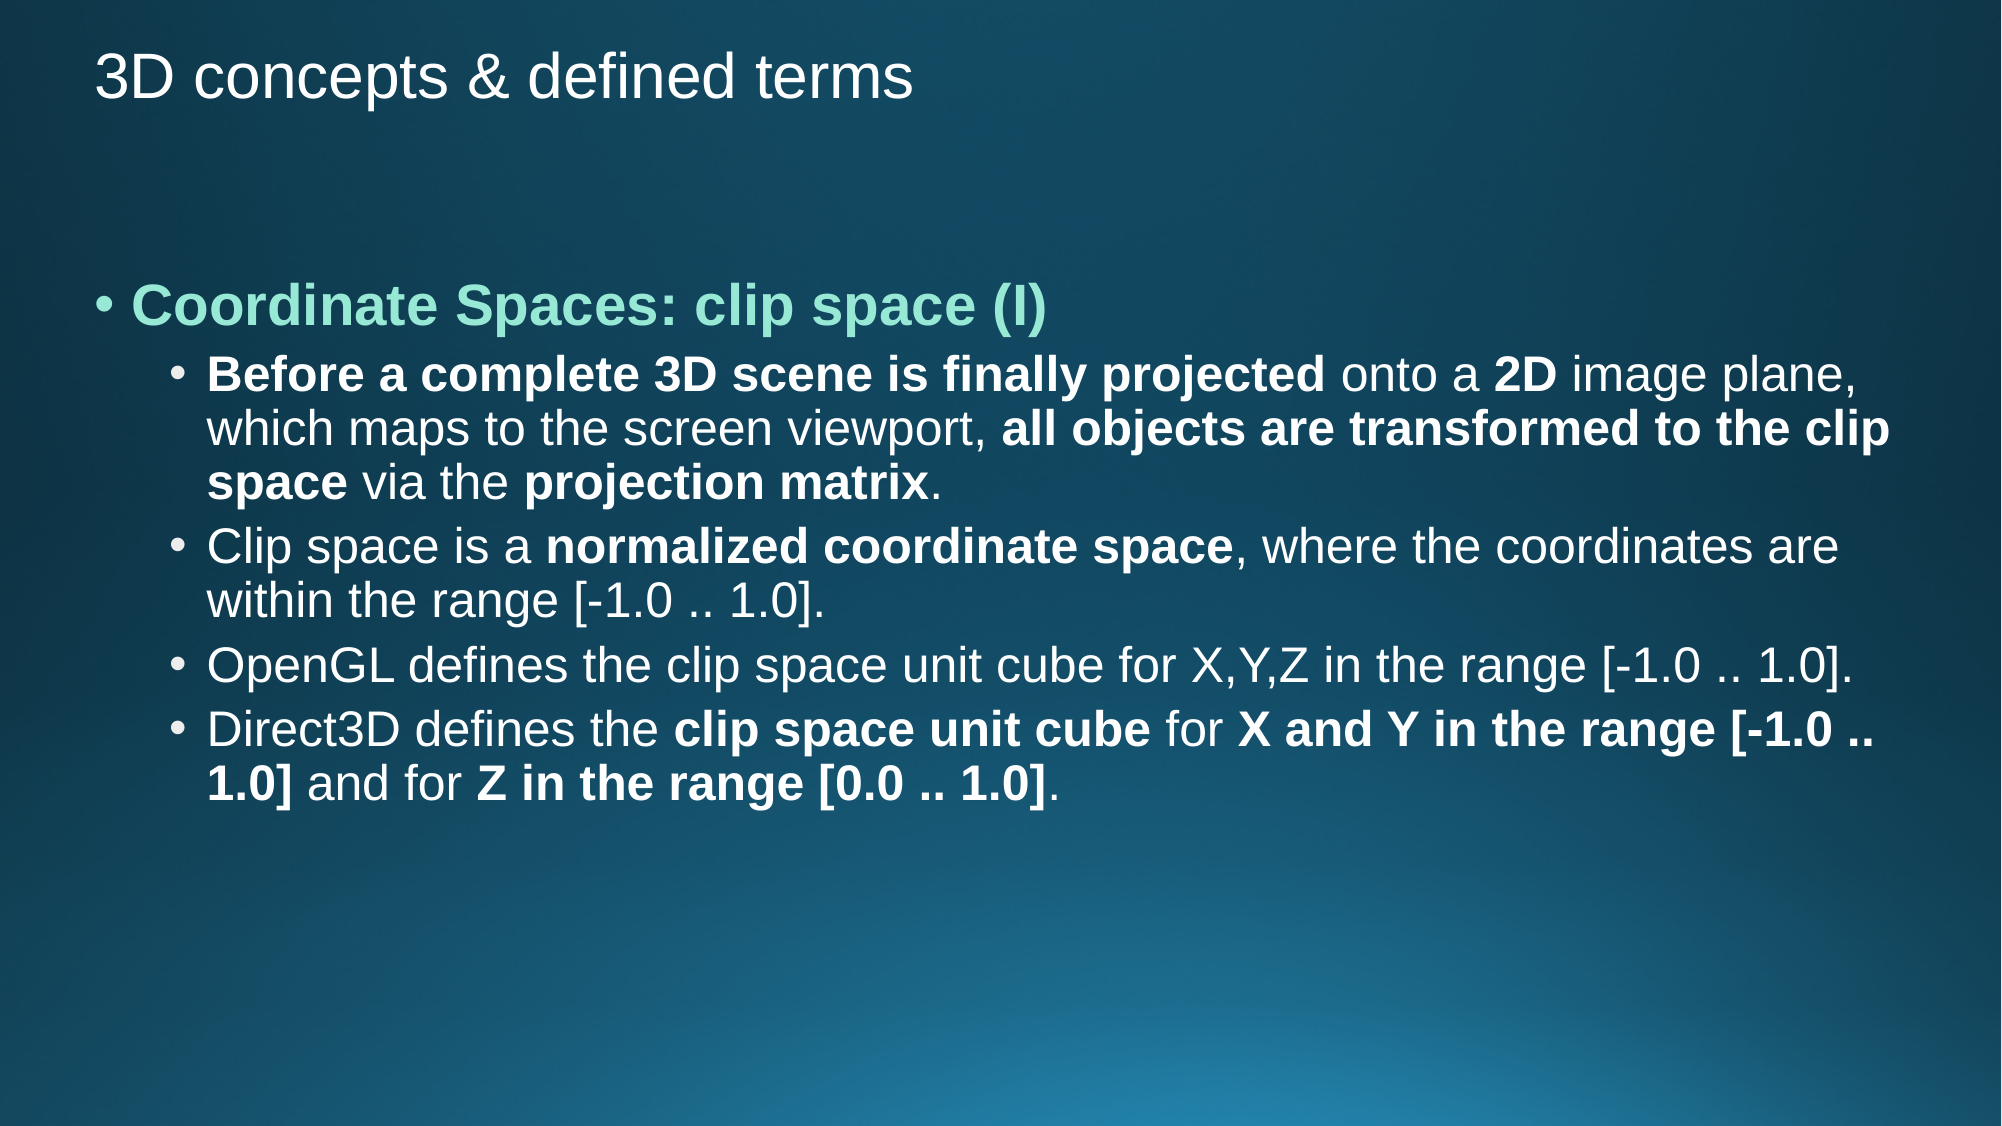

# 3D concepts & defined terms
Coordinate Spaces: clip space (I)
Before a complete 3D scene is finally projected onto a 2D image plane, which maps to the screen viewport, all objects are transformed to the clip space via the projection matrix.
Clip space is a normalized coordinate space, where the coordinates are within the range [-1.0 .. 1.0].
OpenGL defines the clip space unit cube for X,Y,Z in the range [-1.0 .. 1.0].
Direct3D defines the clip space unit cube for X and Y in the range [-1.0 .. 1.0] and for Z in the range [0.0 .. 1.0].